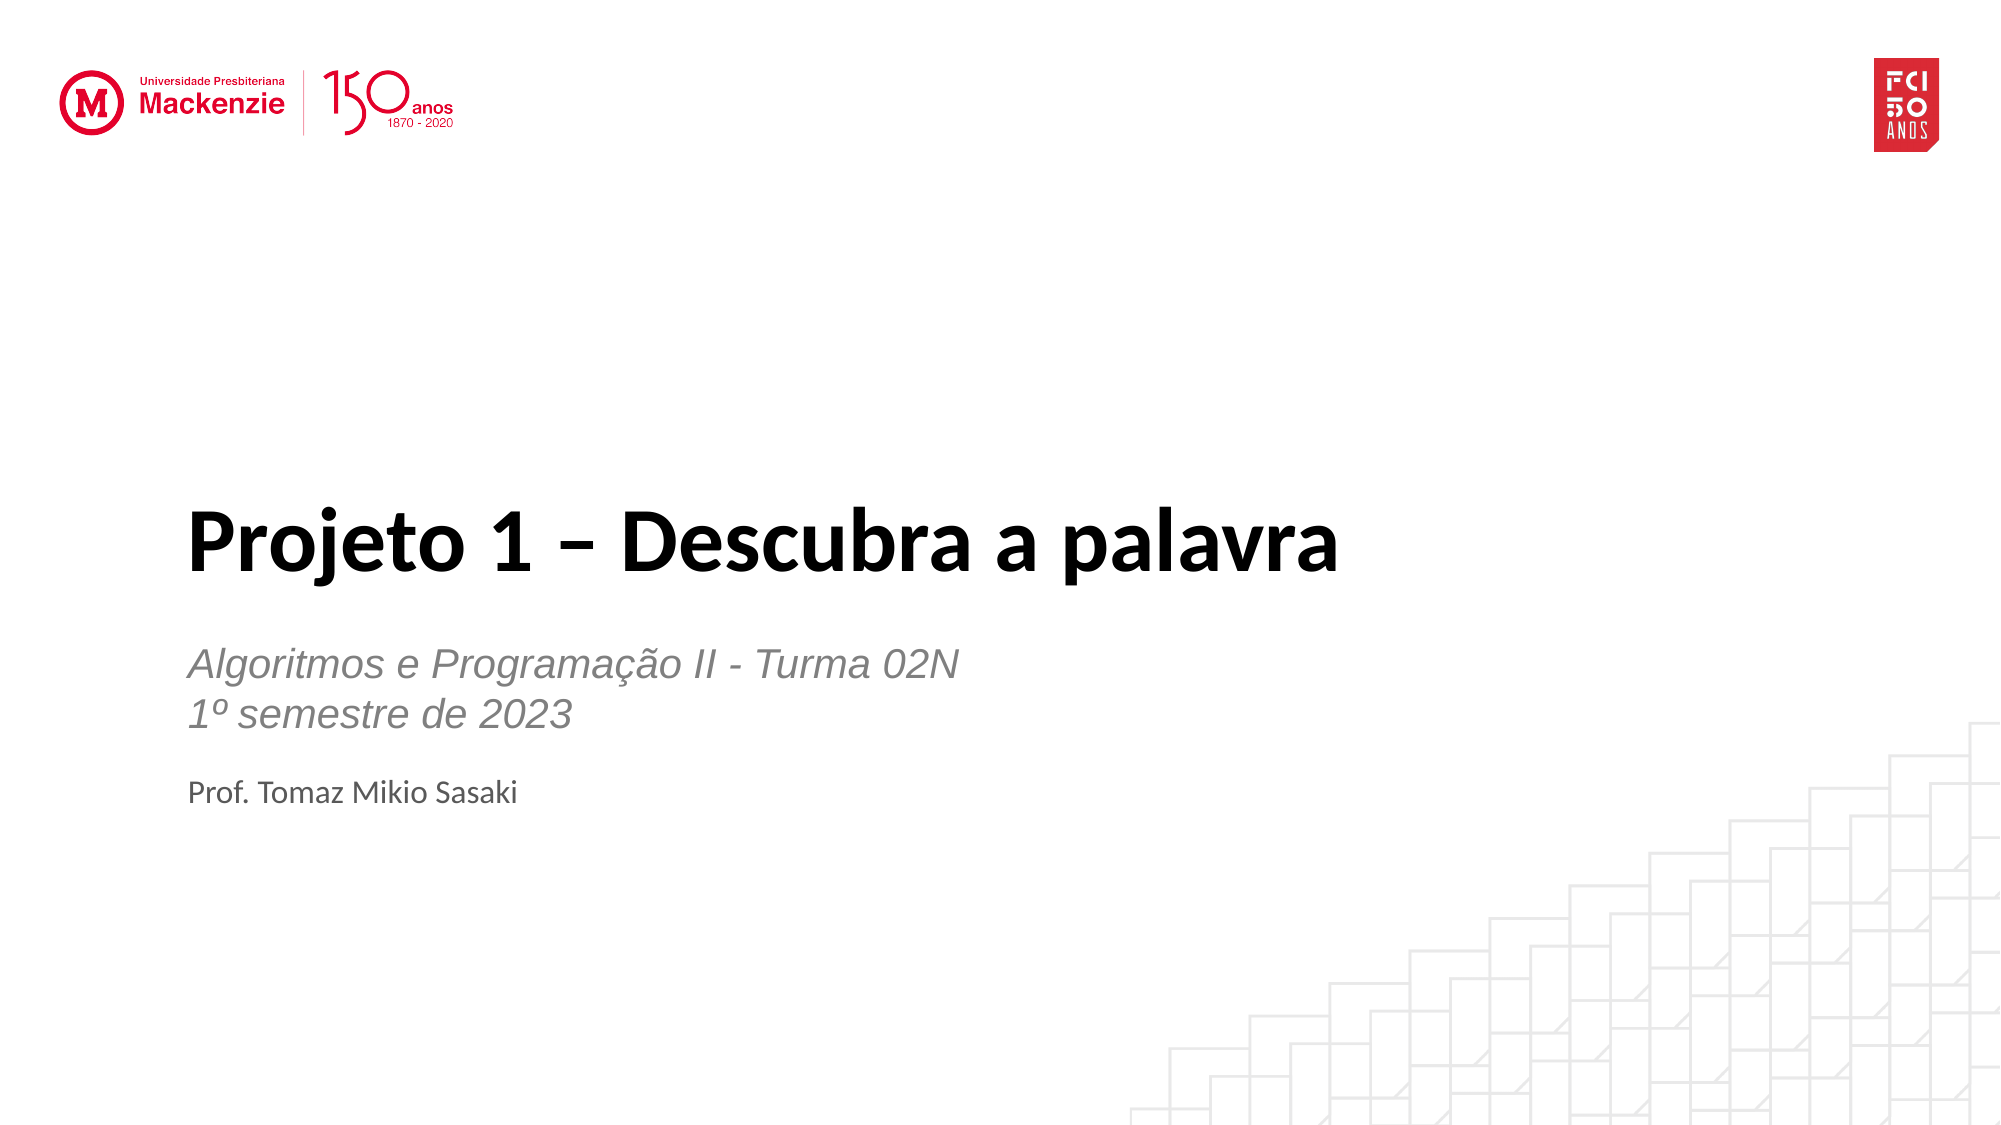

# Projeto 1 – Descubra a palavra
Algoritmos e Programação II - Turma 02N
1º semestre de 2023
Prof. Tomaz Mikio Sasaki